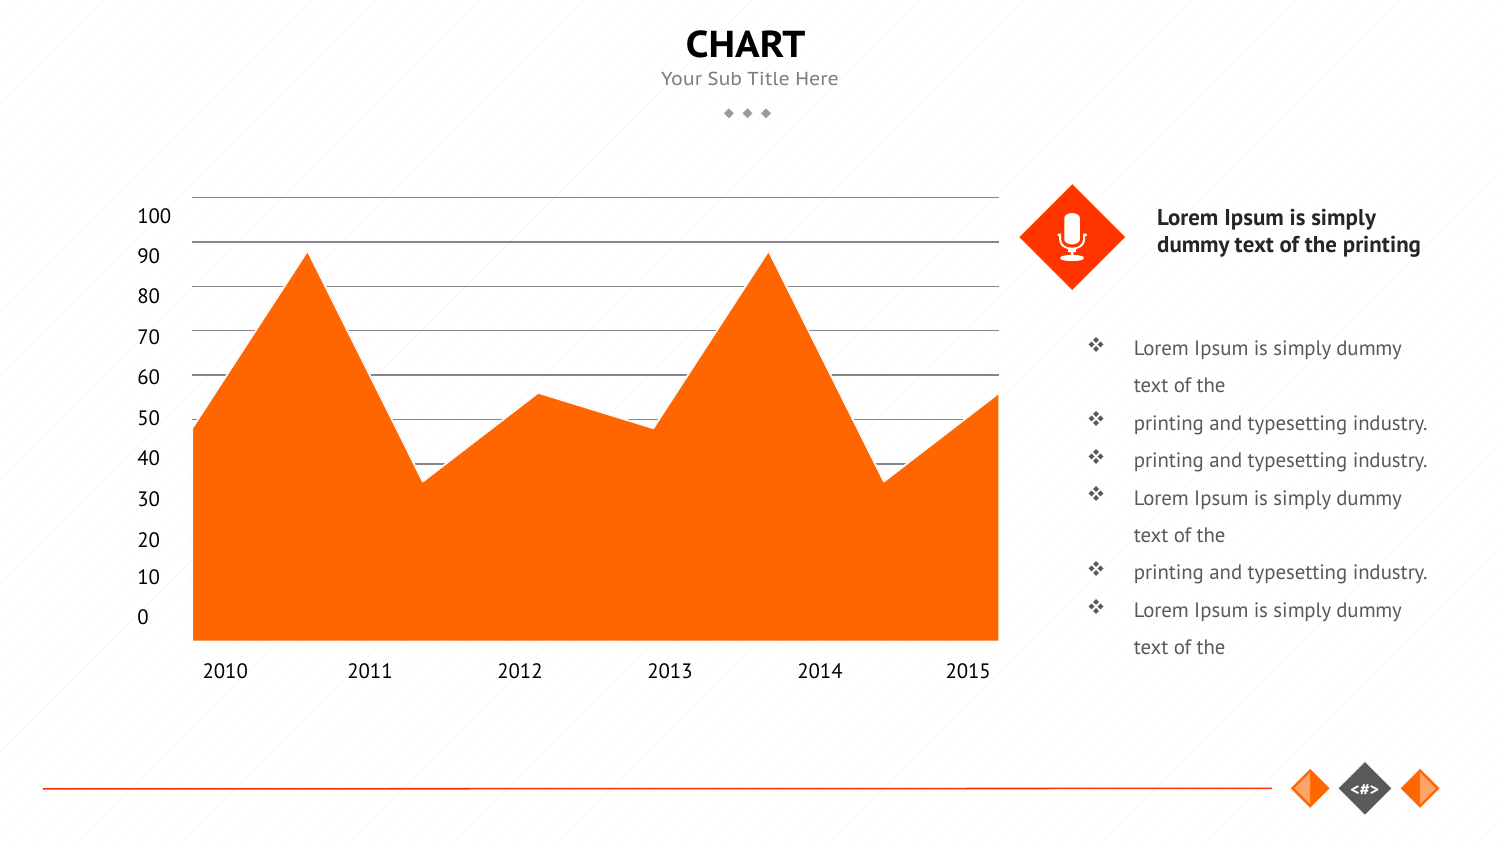

# CHART

### Chart

| Category | Series 1 | Series 2 | Series 3 |
|---|---|---|---|
| Category 1 | None | 2.4 | None |
| Category 2 | None | 4.4 | None |
| Category 3 | None | 1.8 | None |
| Category 4 | None | 2.8 | None |
| Category 1 | None | 2.4 | None |
| Category 2 | None | 4.4 | None |
| Category 3 | None | 1.8 | None |
| Category 4 | None | 2.8 | None |
100
90
80
70
60
50
40
30
20
10
0
Lorem Ipsum is simply dummy text of the printing

Lorem Ipsum is simply dummy text of the
printing and typesetting industry.
printing and typesetting industry.
Lorem Ipsum is simply dummy text of the
printing and typesetting industry.
Lorem Ipsum is simply dummy text of the
2010
2011
2012
2013
2014
2015
27